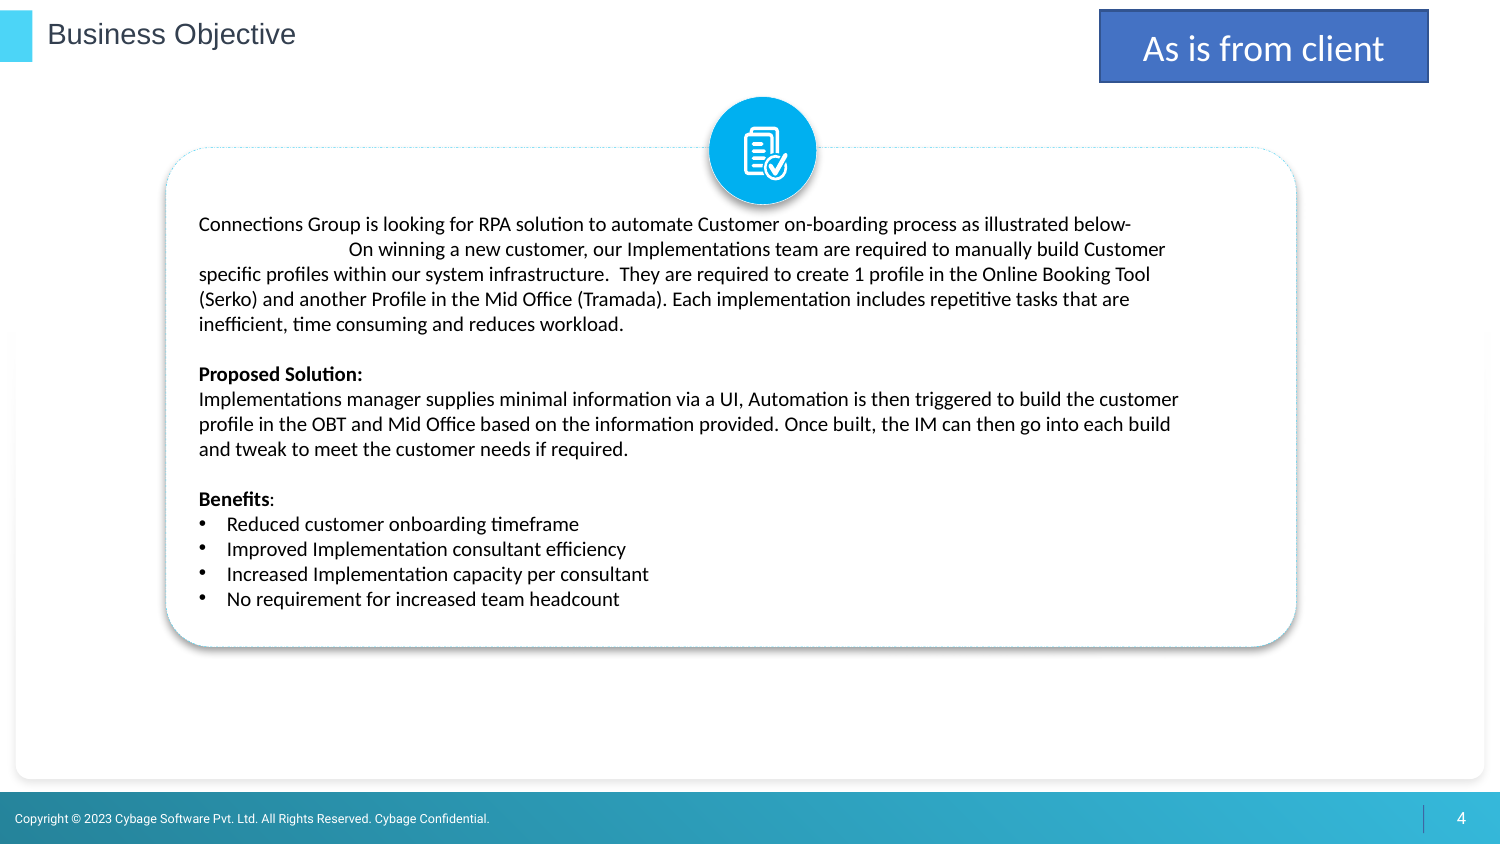

# Business Objective
As is from client

Connections Group is looking for RPA solution to automate Customer on-boarding process as illustrated below-
 	On winning a new customer, our Implementations team are required to manually build Customer specific profiles within our system infrastructure.  They are required to create 1 profile in the Online Booking Tool (Serko) and another Profile in the Mid Office (Tramada). Each implementation includes repetitive tasks that are inefficient, time consuming and reduces workload.

Proposed Solution:
Implementations manager supplies minimal information via a UI, Automation is then triggered to build the customer profile in the OBT and Mid Office based on the information provided. Once built, the IM can then go into each build and tweak to meet the customer needs if required.

Benefits:
Reduced customer onboarding timeframe
Improved Implementation consultant efficiency
Increased Implementation capacity per consultant
No requirement for increased team headcount